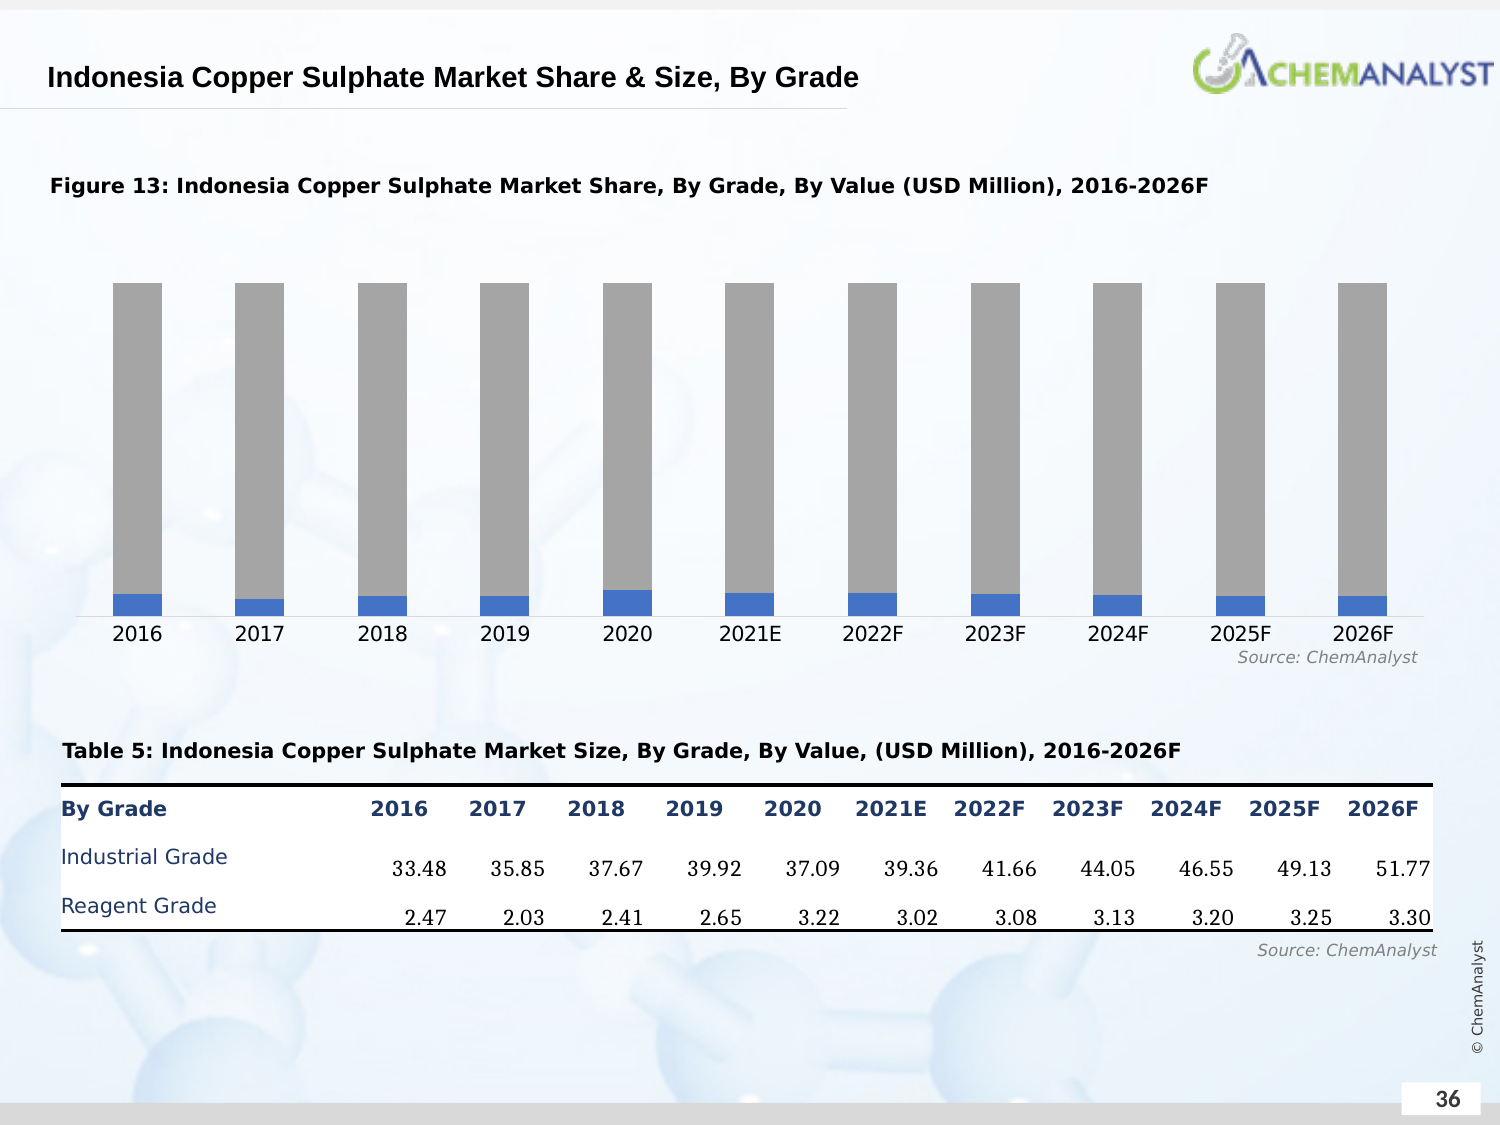

Indonesia Copper Sulphate Market Share & Size, By Grade
Figure 13: Indonesia Copper Sulphate Market Share, By Grade, By Value (USD Million), 2016-2026F

### Chart

| Category | Reagent Grade | Industrial Grade |
|---|---|---|
| 2016 | 0.068607412511 | 0.931392587489 |
| 2017 | 0.053588621099999956 | 0.9464113789 |
| 2018 | 0.06024646644999998 | 0.93975353355 |
| 2019 | 0.062297490099999964 | 0.9377025099 |
| 2020 | 0.07982255999999988 | 0.9201774400000001 |
| 2021E | 0.07118379999999991 | 0.9288162000000001 |
| 2022F | 0.06892266579999995 | 0.9310773342 |
| 2023F | 0.06642661250000004 | 0.9335733875 |
| 2024F | 0.06423785255000003 | 0.93576214745 |
| 2025F | 0.06213151279109996 | 0.9378684872089 |
| 2026F | 0.059875525294999954 | 0.940124474705 |
Source: ChemAnalyst
Table 5: Indonesia Copper Sulphate Market Size, By Grade, By Value, (USD Million), 2016-2026F
| By Grade | 2016 | 2017 | 2018 | 2019 | 2020 | 2021E | 2022F | 2023F | 2024F | 2025F | 2026F |
| --- | --- | --- | --- | --- | --- | --- | --- | --- | --- | --- | --- |
| Industrial Grade | 33.48 | 35.85 | 37.67 | 39.92 | 37.09 | 39.36 | 41.66 | 44.05 | 46.55 | 49.13 | 51.77 |
| Reagent Grade | 2.47 | 2.03 | 2.41 | 2.65 | 3.22 | 3.02 | 3.08 | 3.13 | 3.20 | 3.25 | 3.30 |
Source: ChemAnalyst